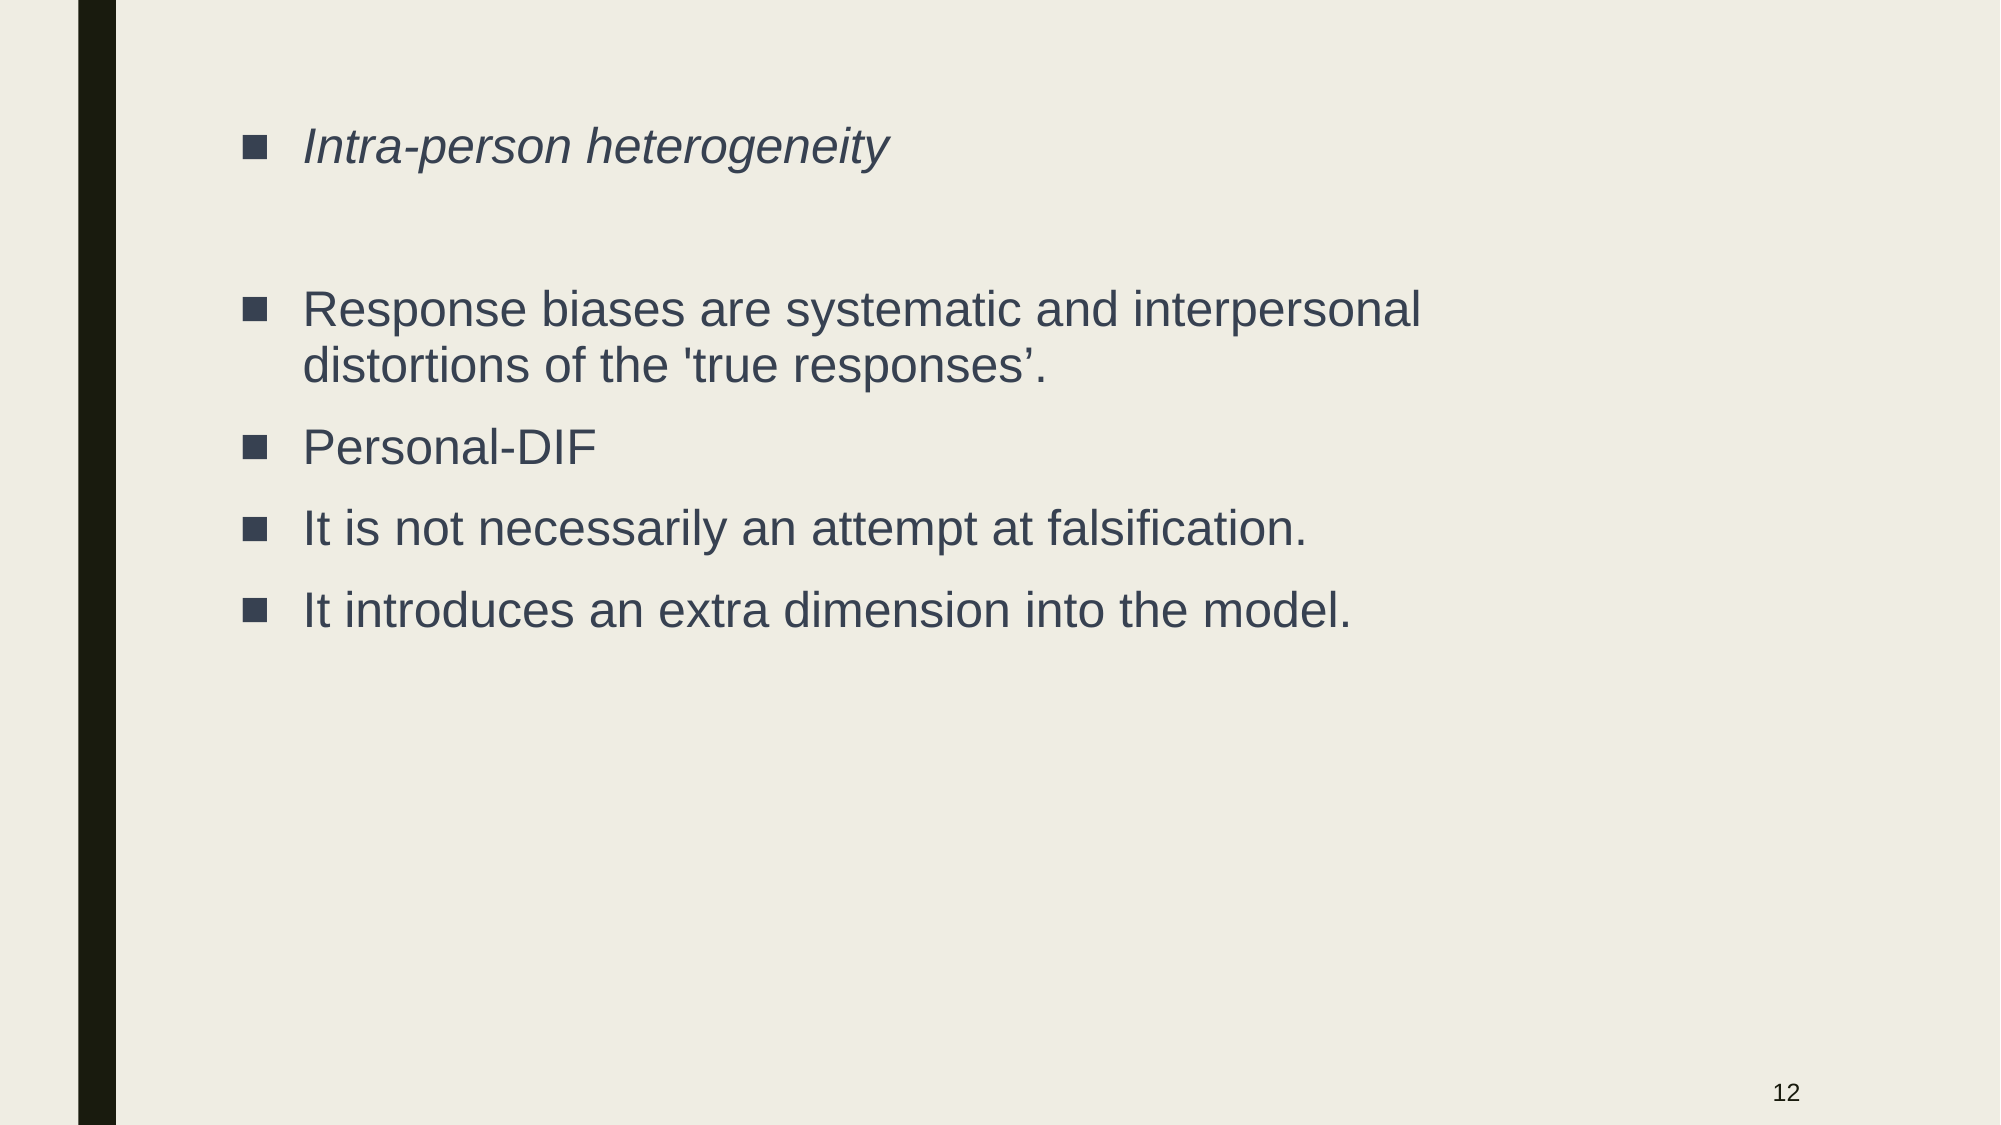

Intra-person heterogeneity

Response biases are systematic and interpersonal distortions of the 'true responses’.
Personal-DIF
It is not necessarily an attempt at falsification.
It introduces an extra dimension into the model.

12